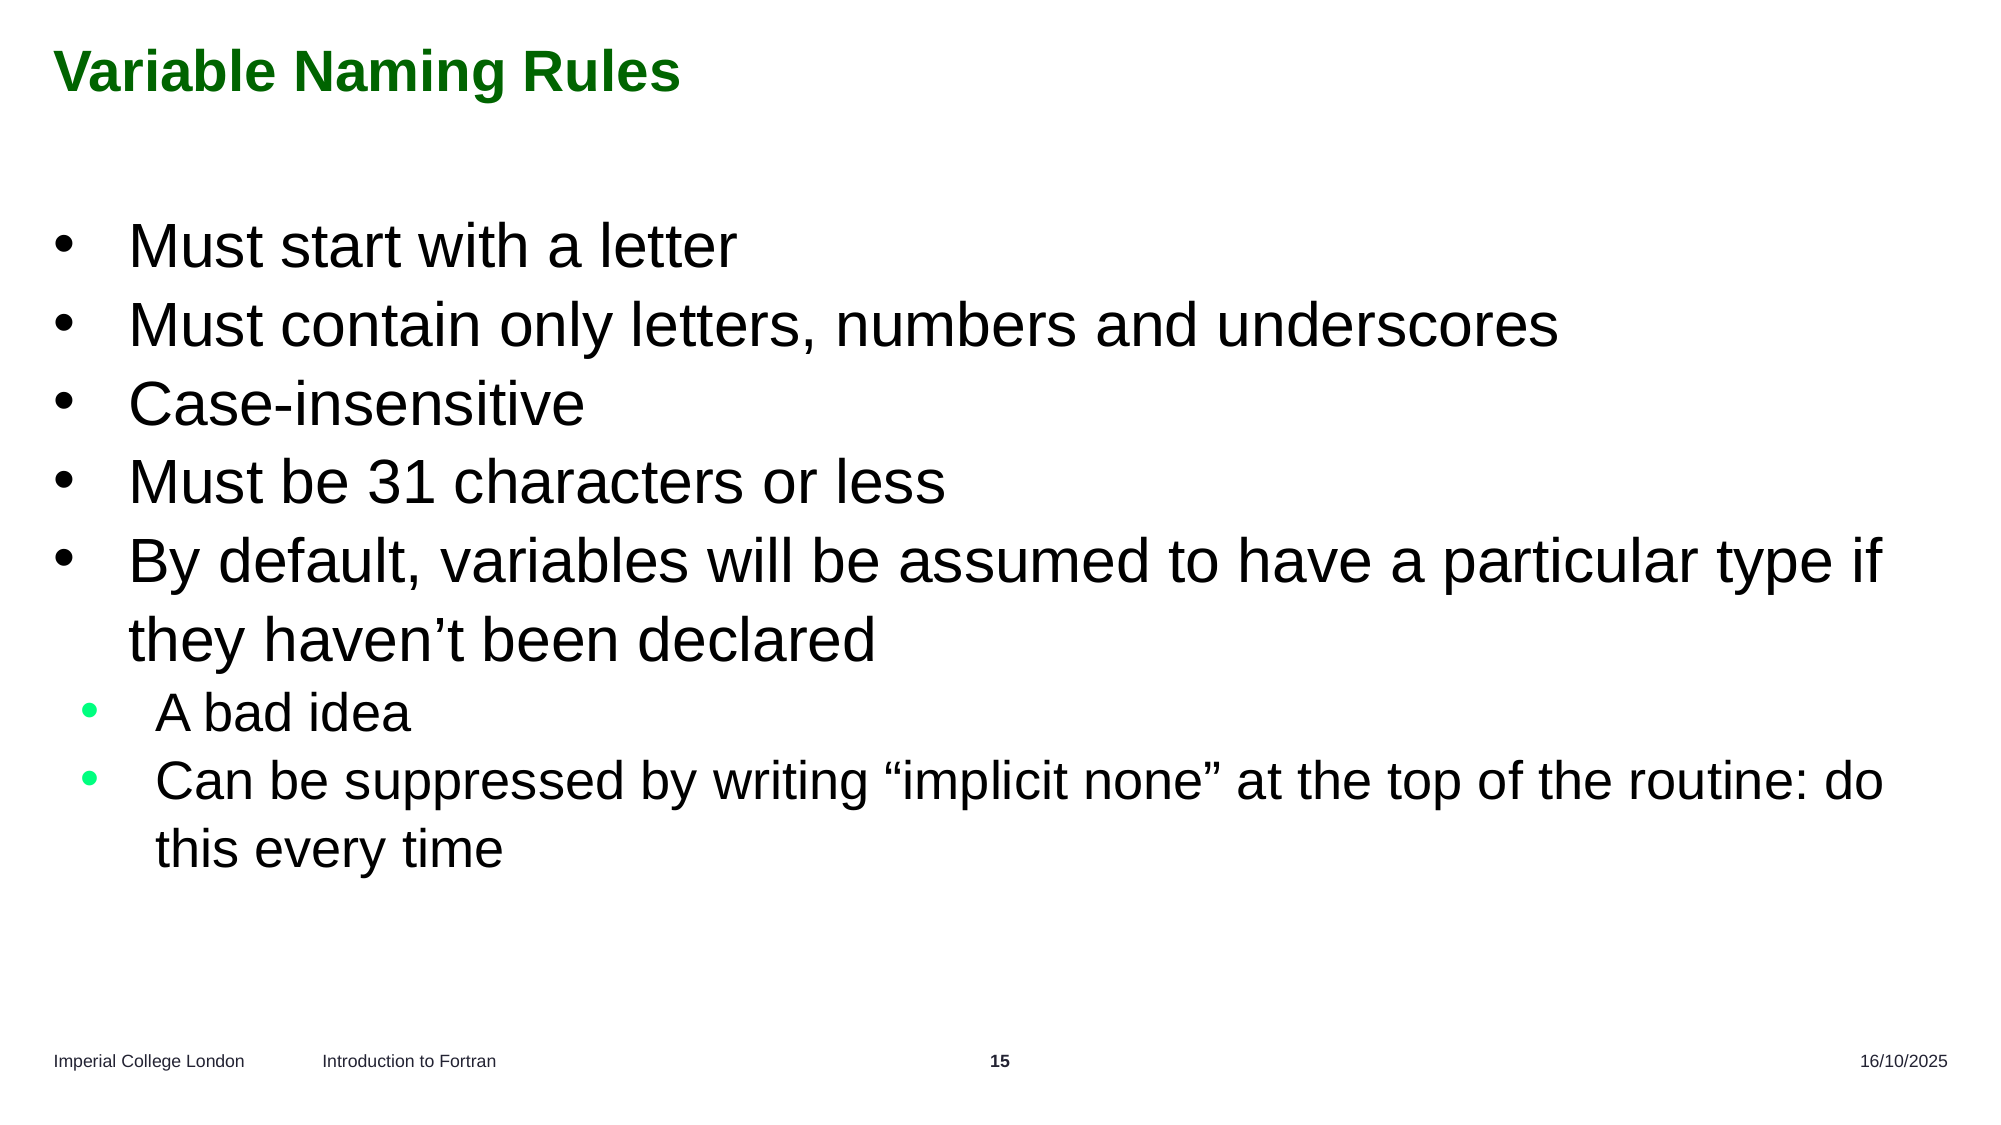

# Variable Naming Rules
Must start with a letter
Must contain only letters, numbers and underscores
Case-insensitive
Must be 31 characters or less
By default, variables will be assumed to have a particular type if they haven’t been declared
A bad idea
Can be suppressed by writing “implicit none” at the top of the routine: do this every time
Introduction to Fortran
15
16/10/2025